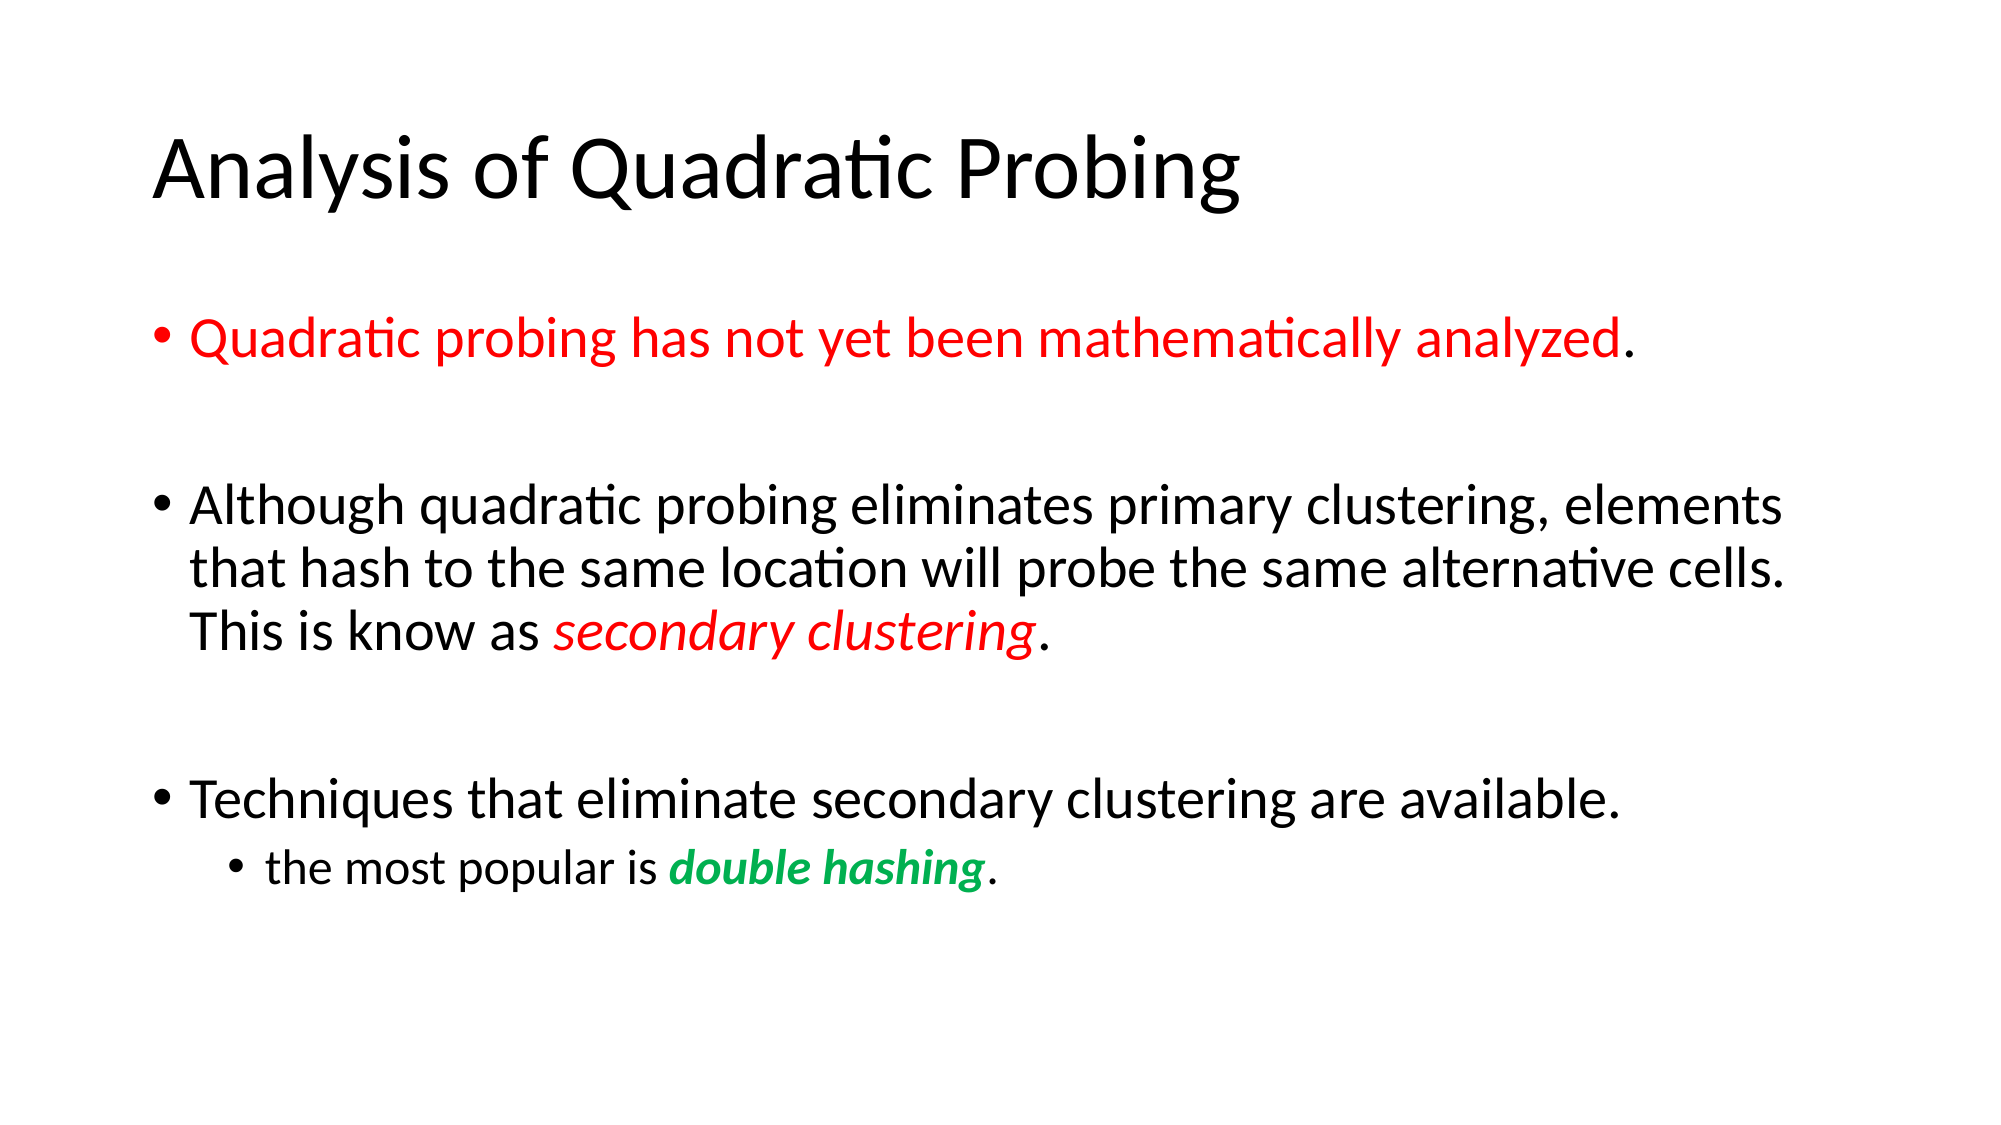

# Analysis of Quadratic Probing
Quadratic probing has not yet been mathematically analyzed.

Although quadratic probing eliminates primary clustering, elements that hash to the same location will probe the same alternative cells. This is know as secondary clustering.

Techniques that eliminate secondary clustering are available.
the most popular is double hashing.